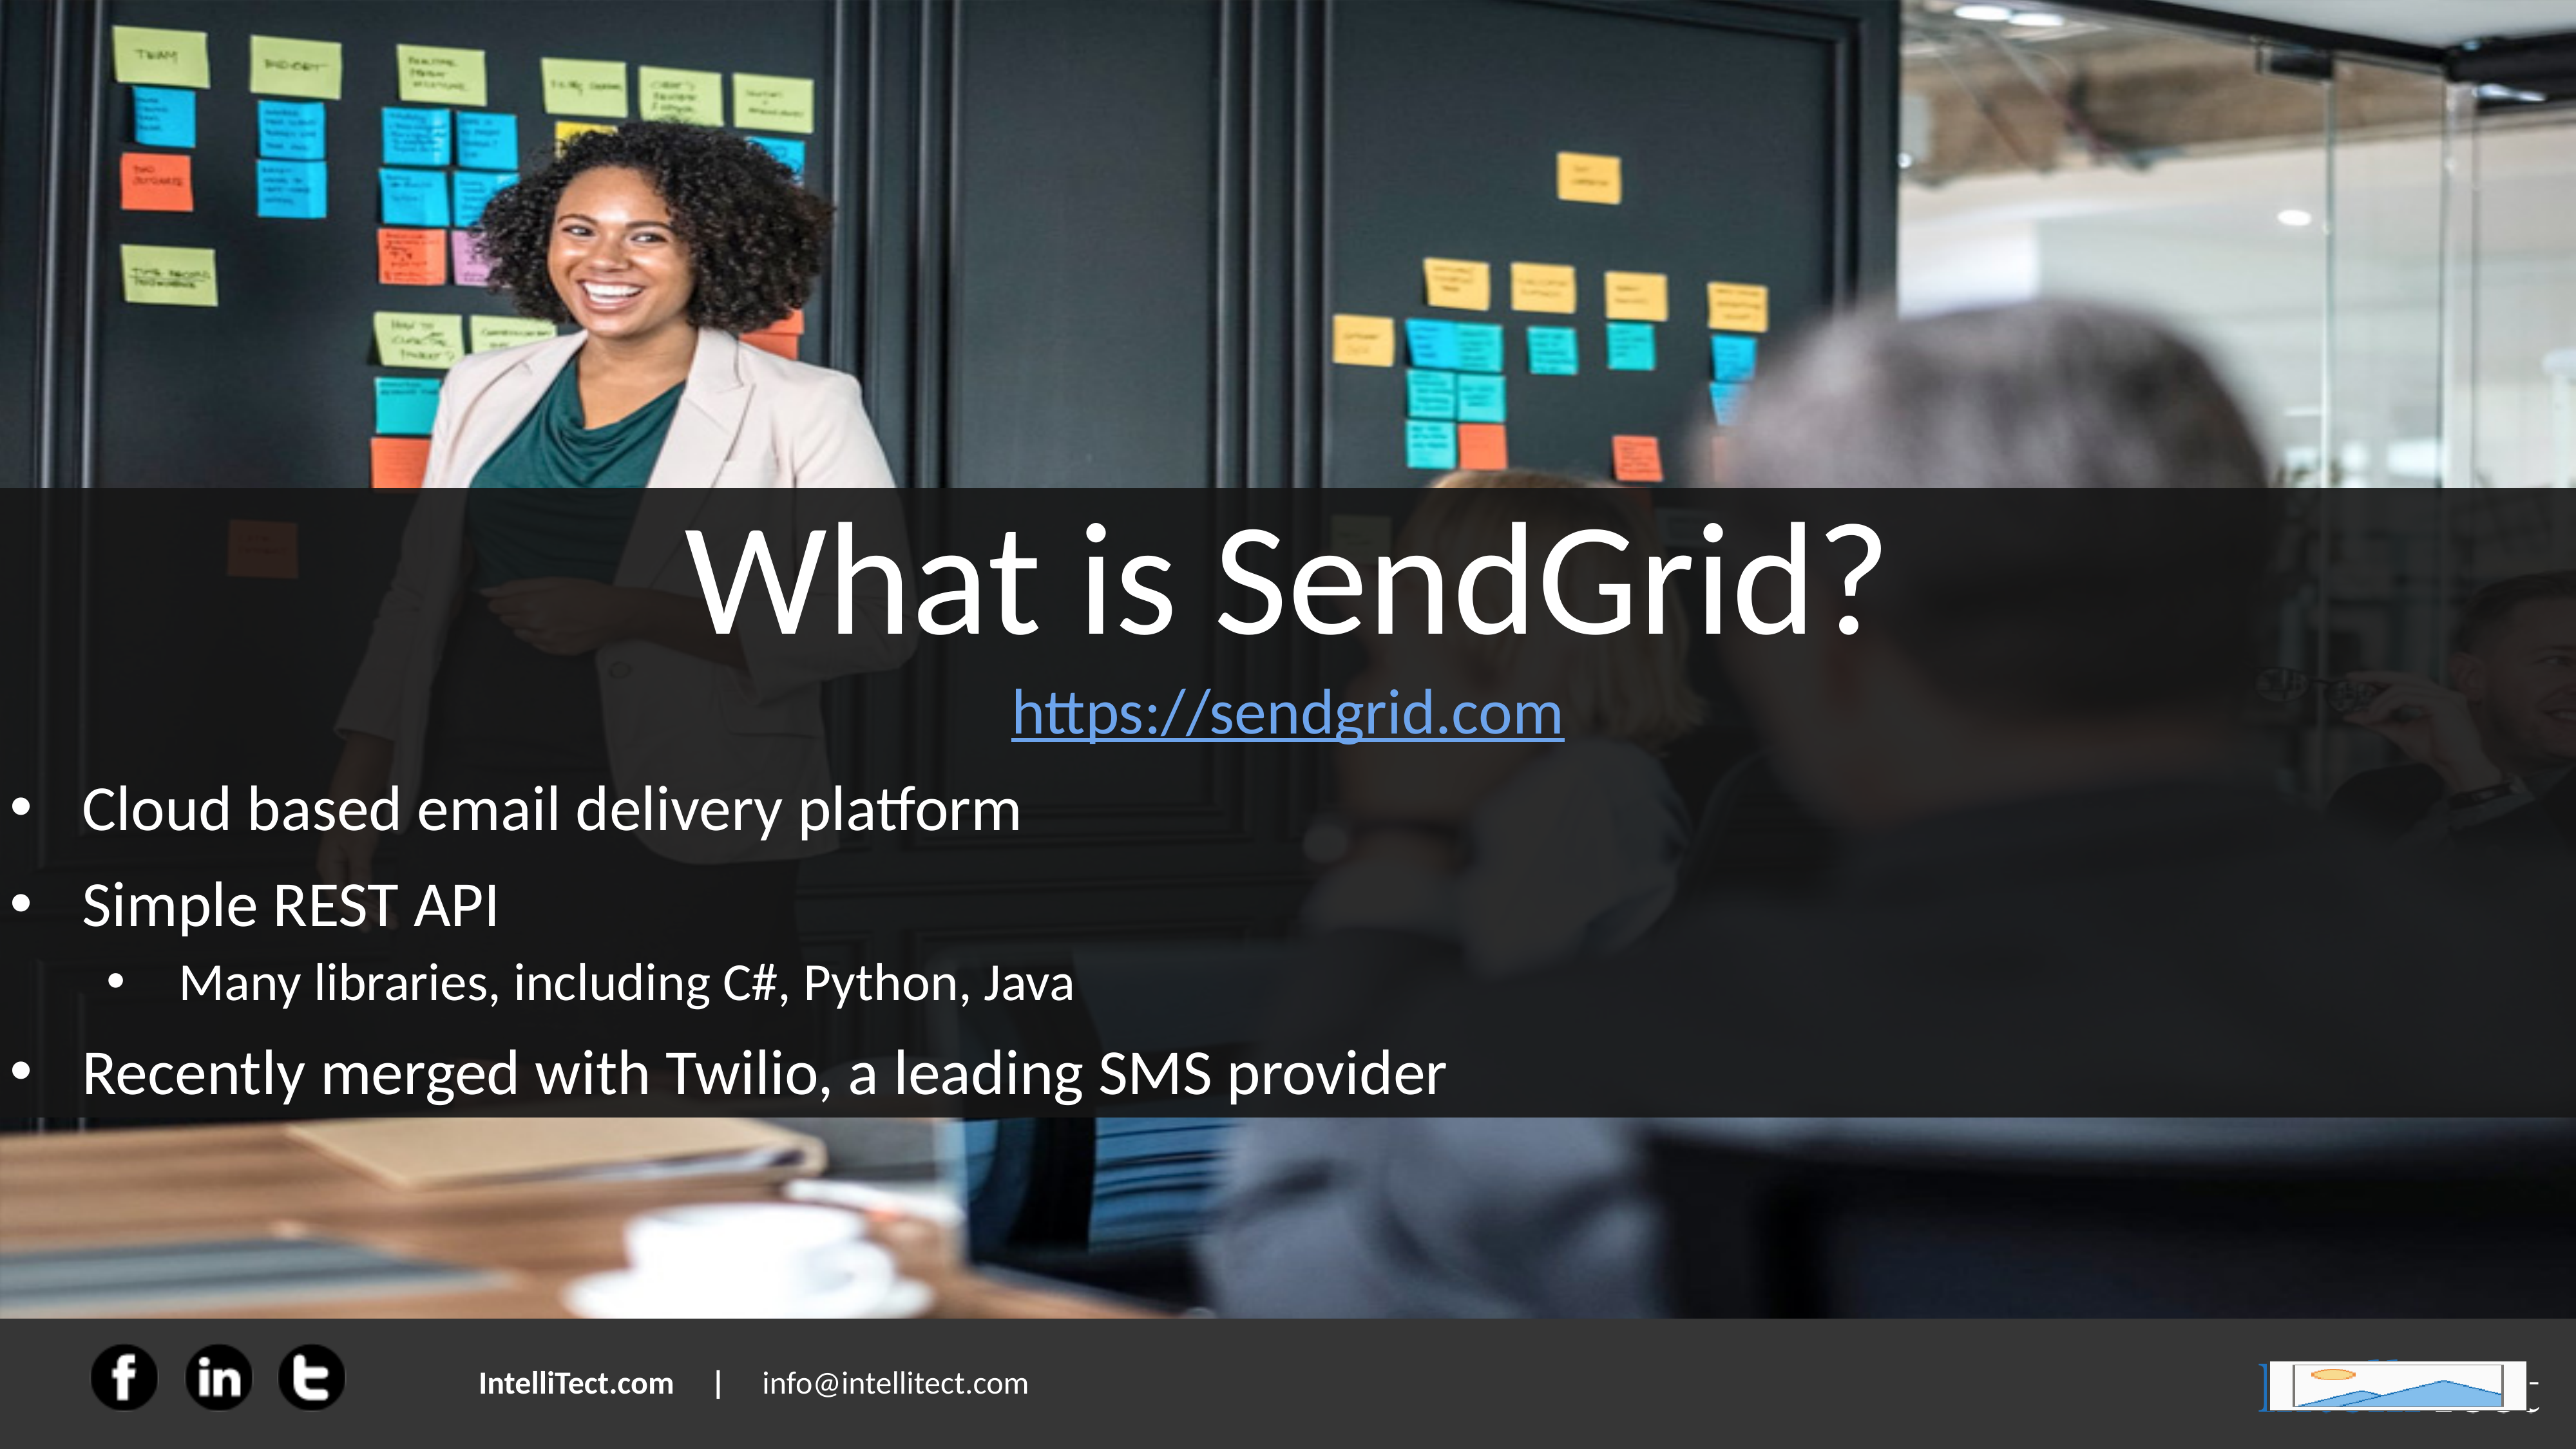

# What is SendGrid?

https://sendgrid.com
Cloud based email delivery platform
Simple REST API
Many libraries, including C#, Python, Java
Recently merged with Twilio, a leading SMS provider